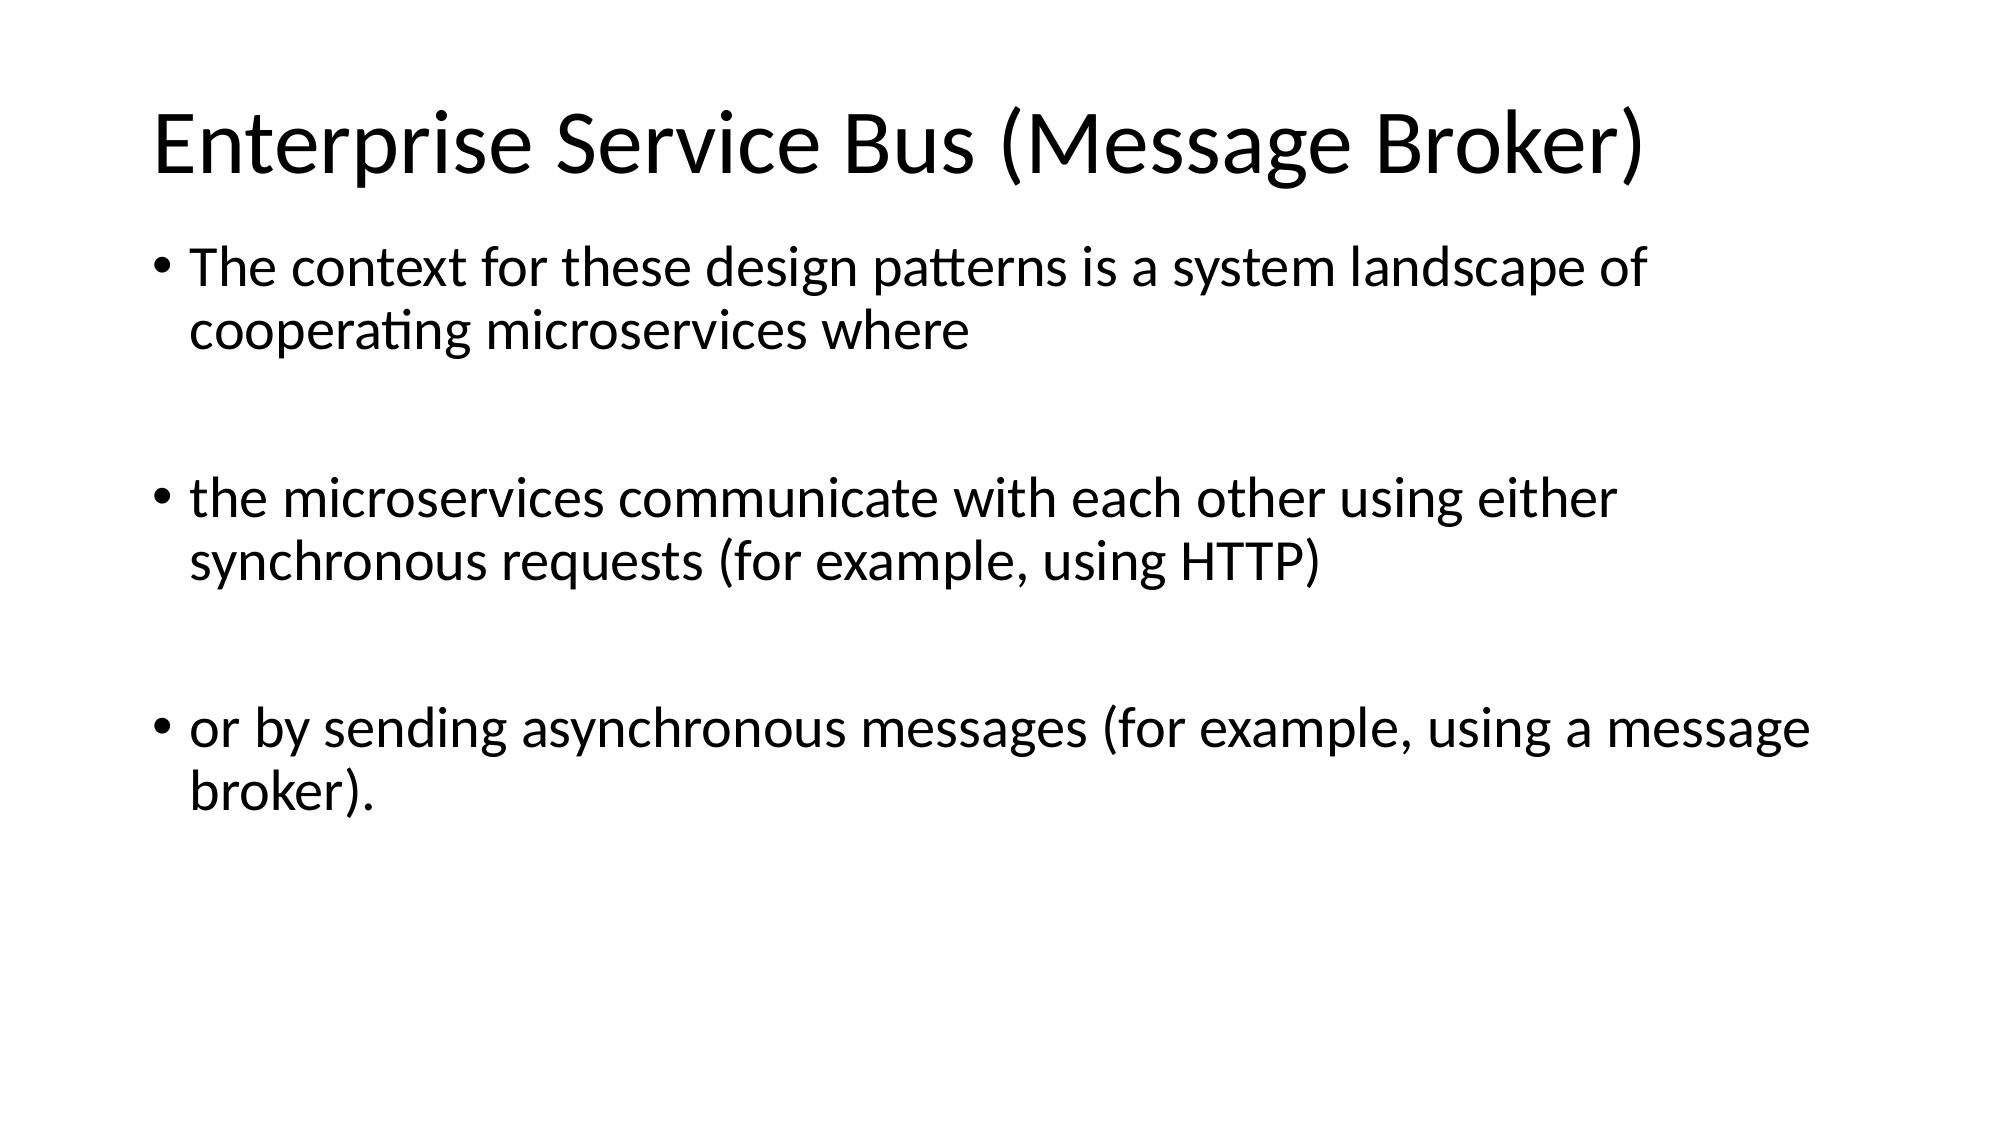

# Enterprise Service Bus (Message Broker)
The context for these design patterns is a system landscape of cooperating microservices where

the microservices communicate with each other using either synchronous requests (for example, using HTTP)

or by sending asynchronous messages (for example, using a message broker).